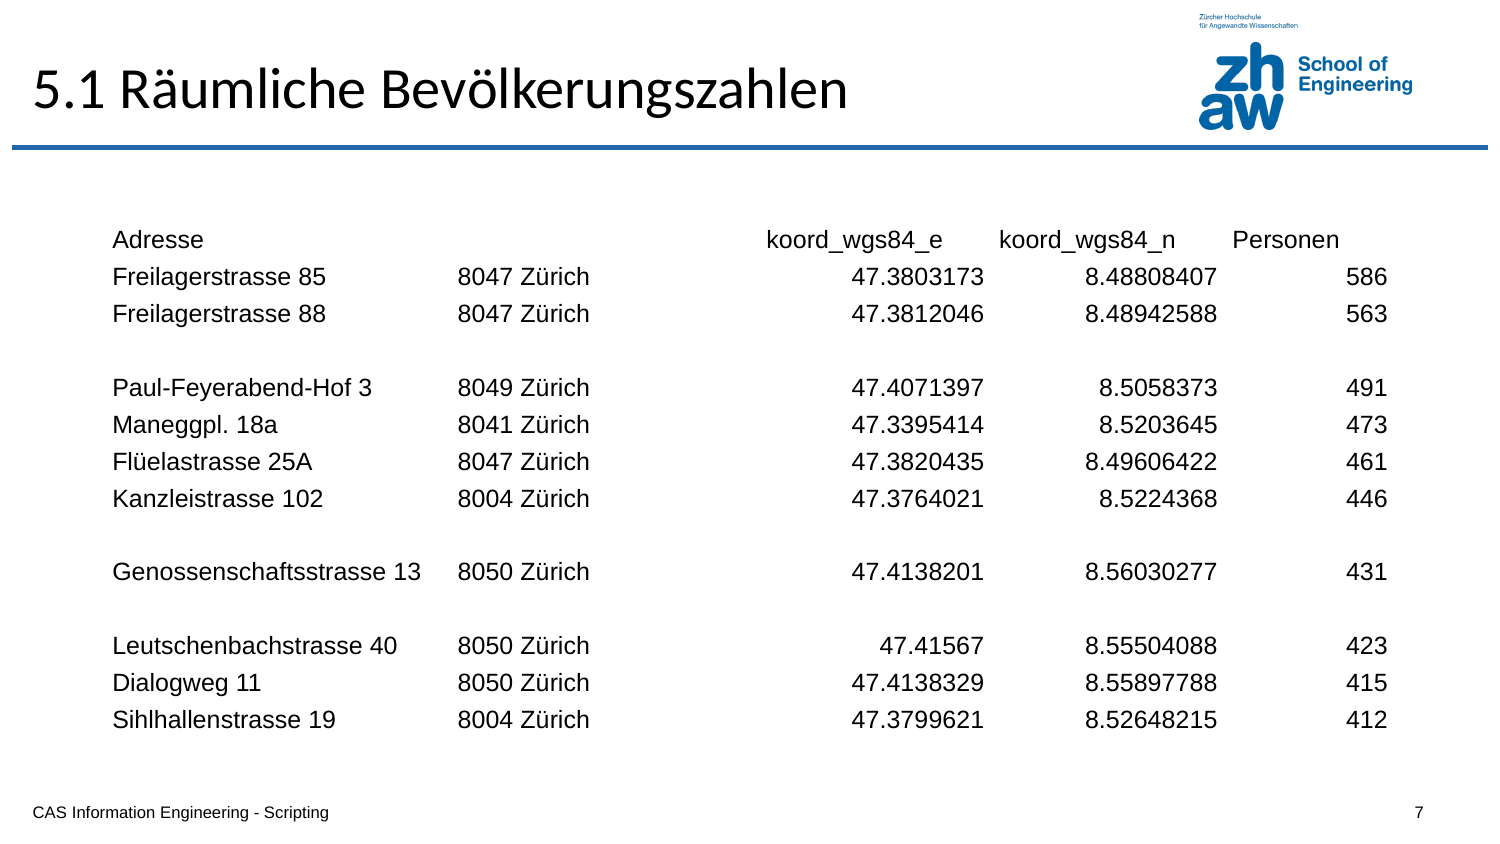

# 5.1 Räumliche Bevölkerungszahlen
| Adresse |  | koord\_wgs84\_e | koord\_wgs84\_n | Personen |
| --- | --- | --- | --- | --- |
| Freilagerstrasse 85 | 8047 Zürich | 47.3803173 | 8.48808407 | 586 |
| Freilagerstrasse 88 | 8047 Zürich | 47.3812046 | 8.48942588 | 563 |
| Paul-Feyerabend-Hof 3 | 8049 Zürich | 47.4071397 | 8.5058373 | 491 |
| Maneggpl. 18a | 8041 Zürich | 47.3395414 | 8.5203645 | 473 |
| Flüelastrasse 25A | 8047 Zürich | 47.3820435 | 8.49606422 | 461 |
| Kanzleistrasse 102 | 8004 Zürich | 47.3764021 | 8.5224368 | 446 |
| Genossenschaftsstrasse 13 | 8050 Zürich | 47.4138201 | 8.56030277 | 431 |
| Leutschenbachstrasse 40 | 8050 Zürich | 47.41567 | 8.55504088 | 423 |
| Dialogweg 11 | 8050 Zürich | 47.4138329 | 8.55897788 | 415 |
| Sihlhallenstrasse 19 | 8004 Zürich | 47.3799621 | 8.52648215 | 412 |
CAS Information Engineering - Scripting
7